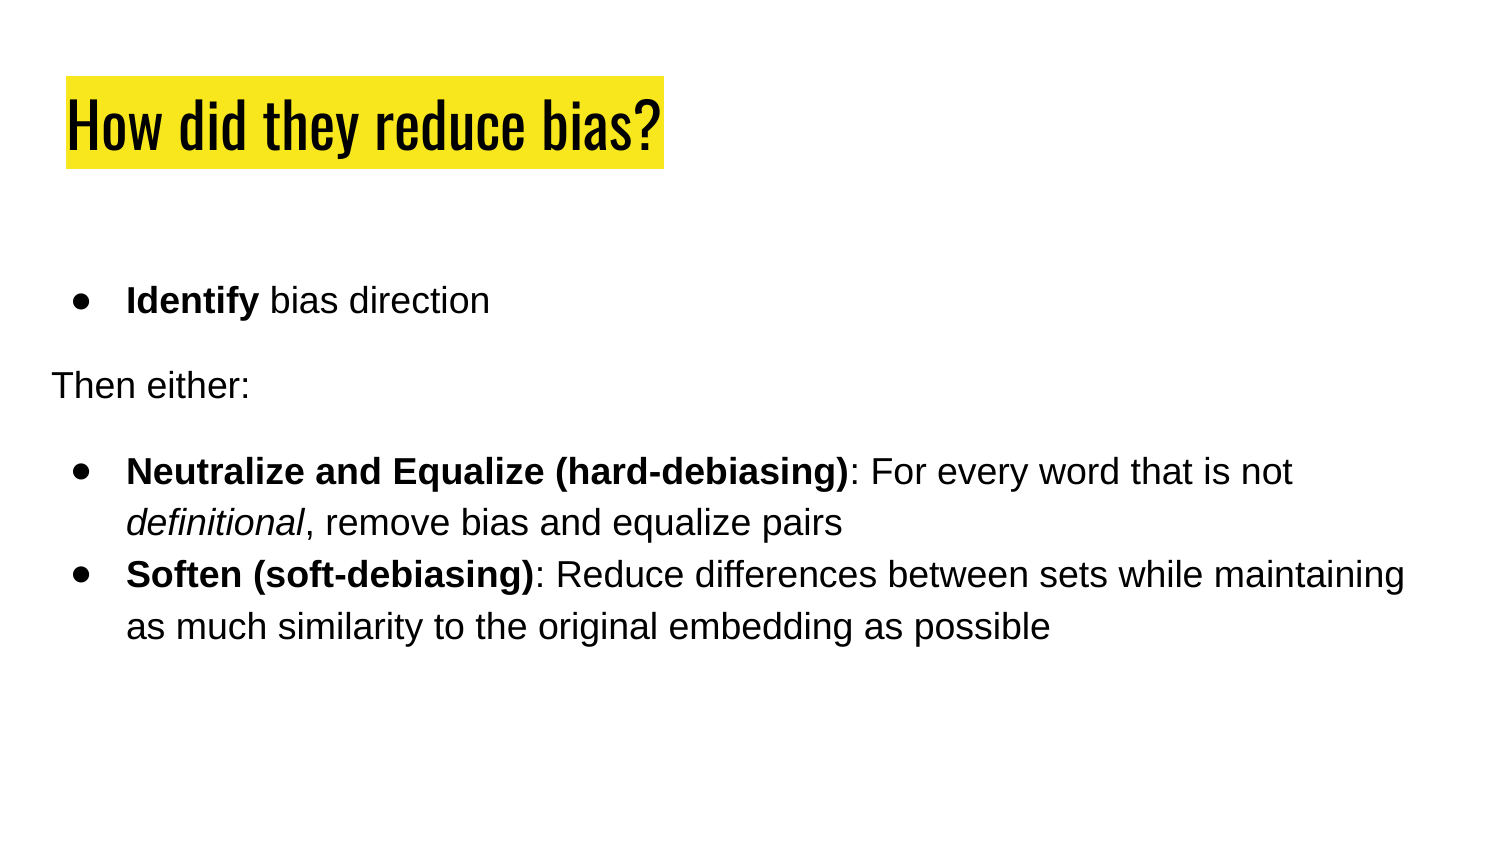

# How did they reduce bias?

Identify bias direction
Then either:
Neutralize and Equalize (hard-debiasing): For every word that is not definitional, remove bias and equalize pairs
Soften (soft-debiasing): Reduce differences between sets while maintaining as much similarity to the original embedding as possible